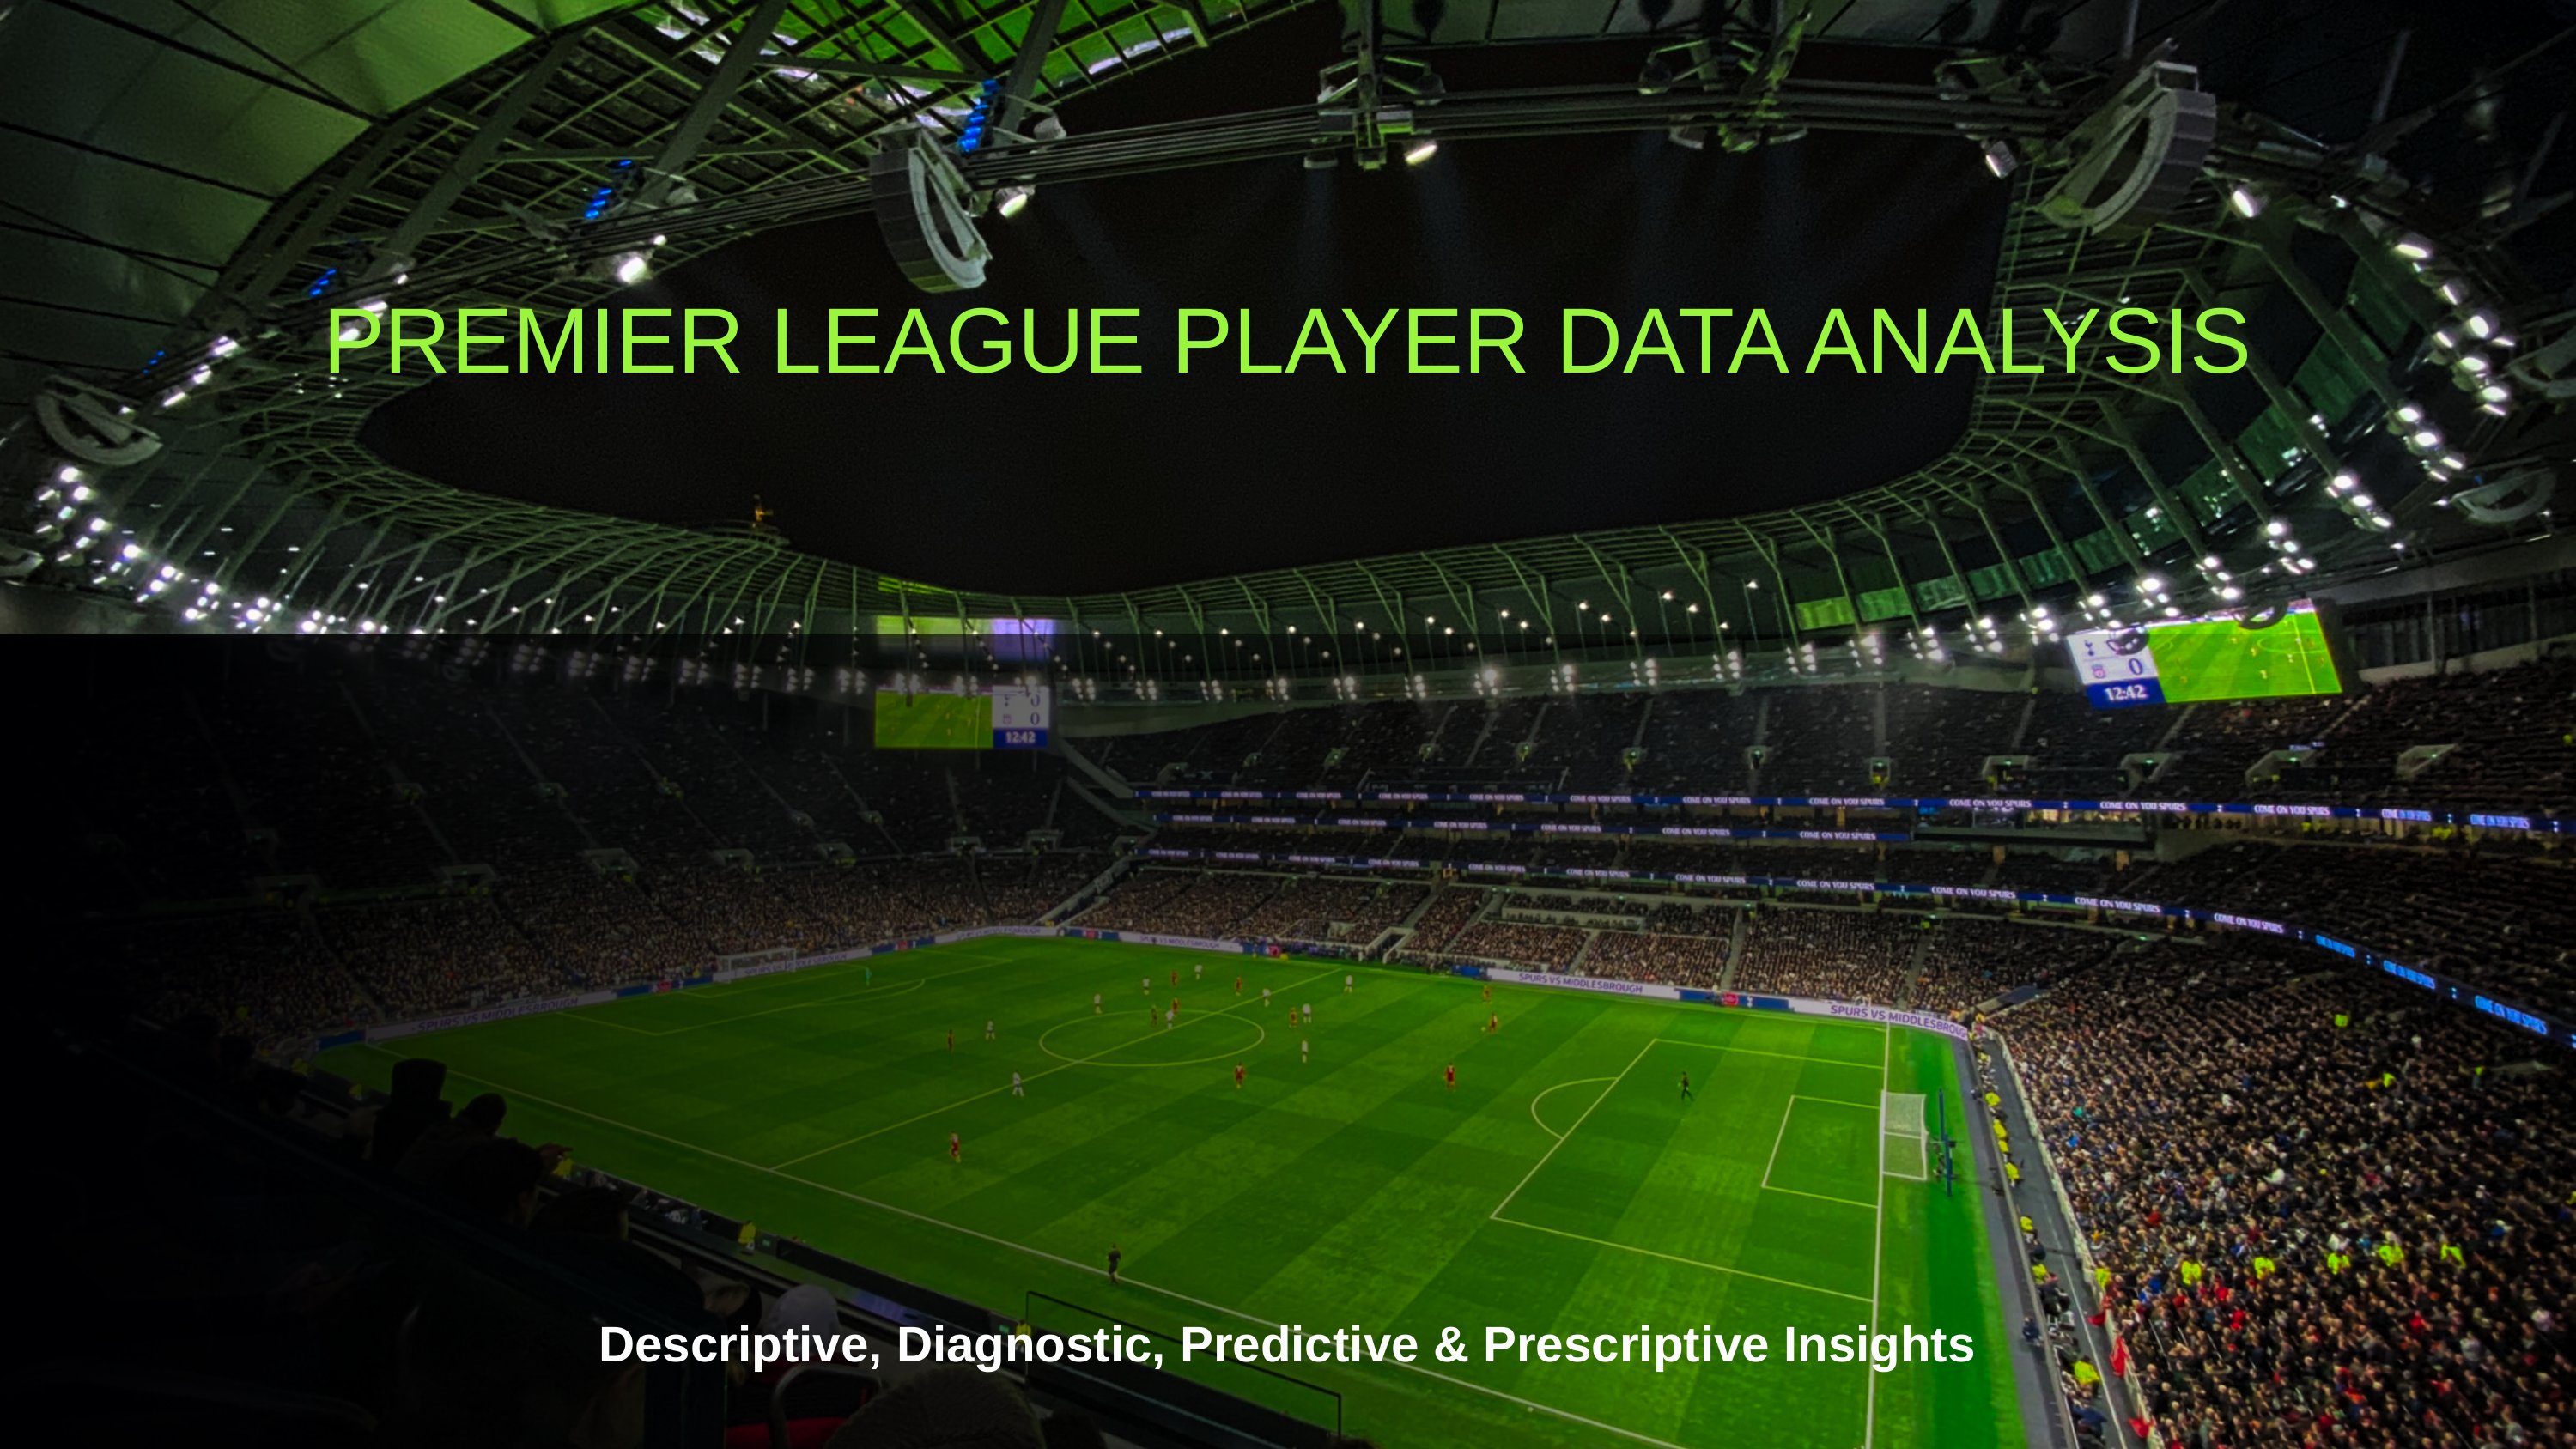

PREMIER LEAGUE PLAYER DATA ANALYSIS
Descriptive, Diagnostic, Predictive & Prescriptive Insights